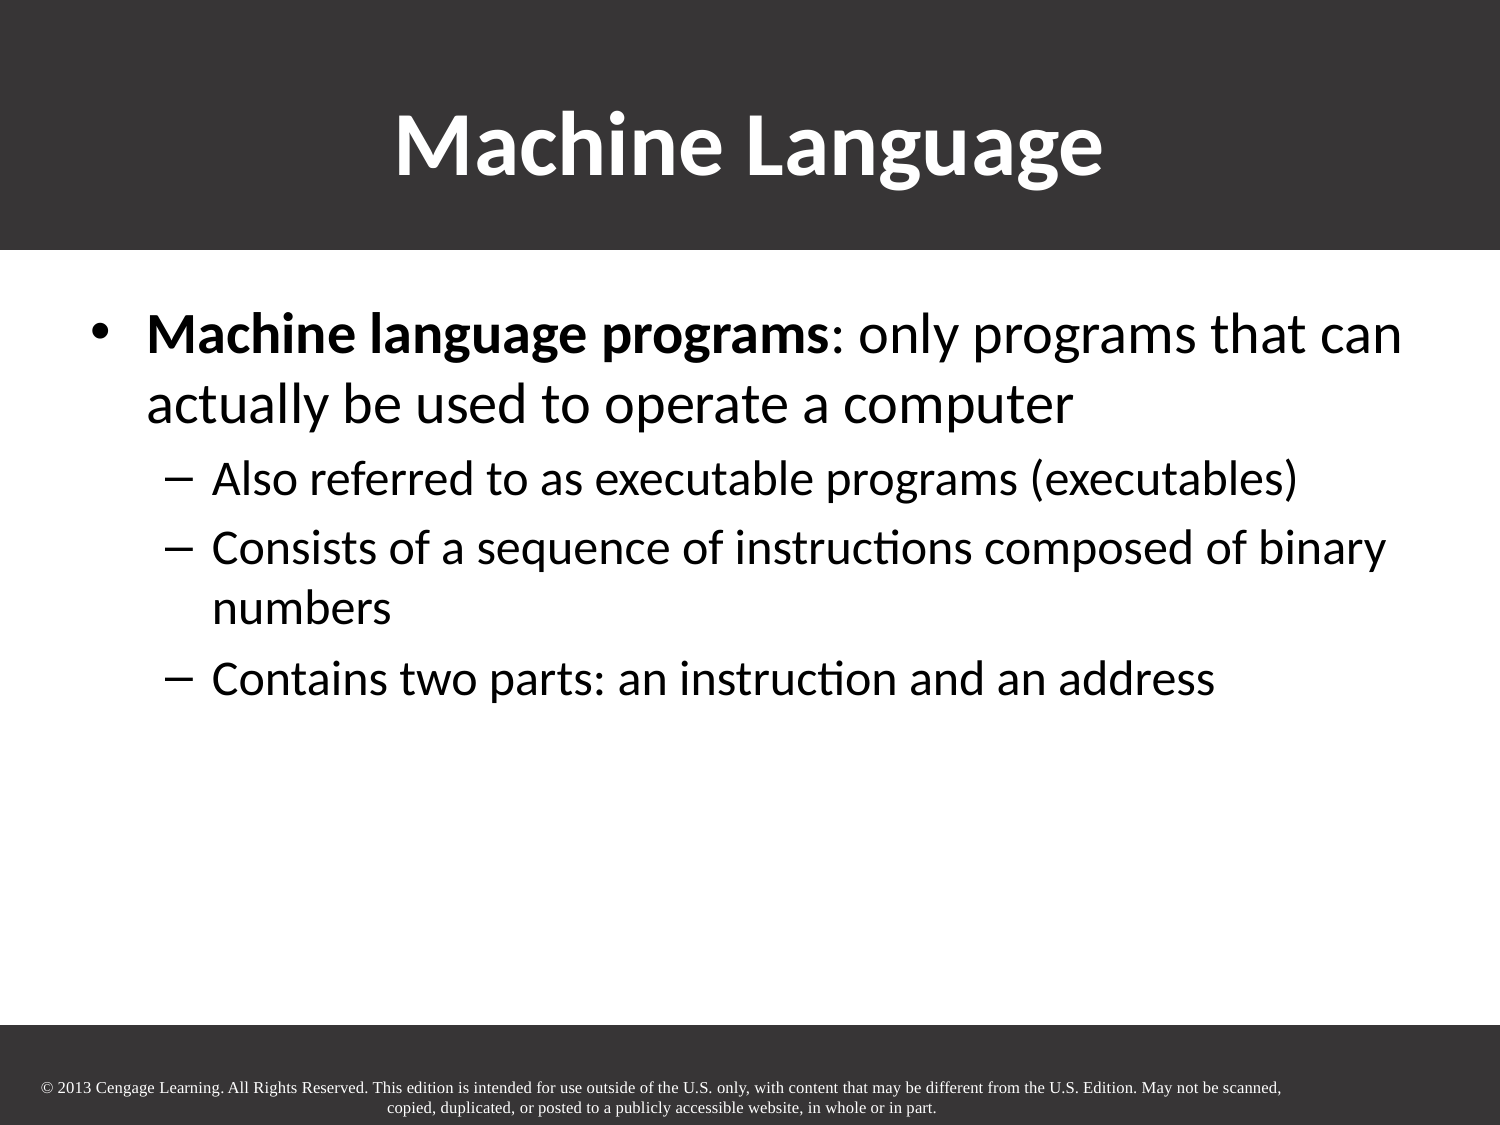

# Machine Language
Machine language programs: only programs that can actually be used to operate a computer
Also referred to as executable programs (executables)
Consists of a sequence of instructions composed of binary numbers
Contains two parts: an instruction and an address

© 2013 Cengage Learning. All Rights Reserved. This edition is intended for use outside of the U.S. only, with content that may be different from the U.S. Edition. May not be scanned, copied, duplicated, or posted to a publicly accessible website, in whole or in part.